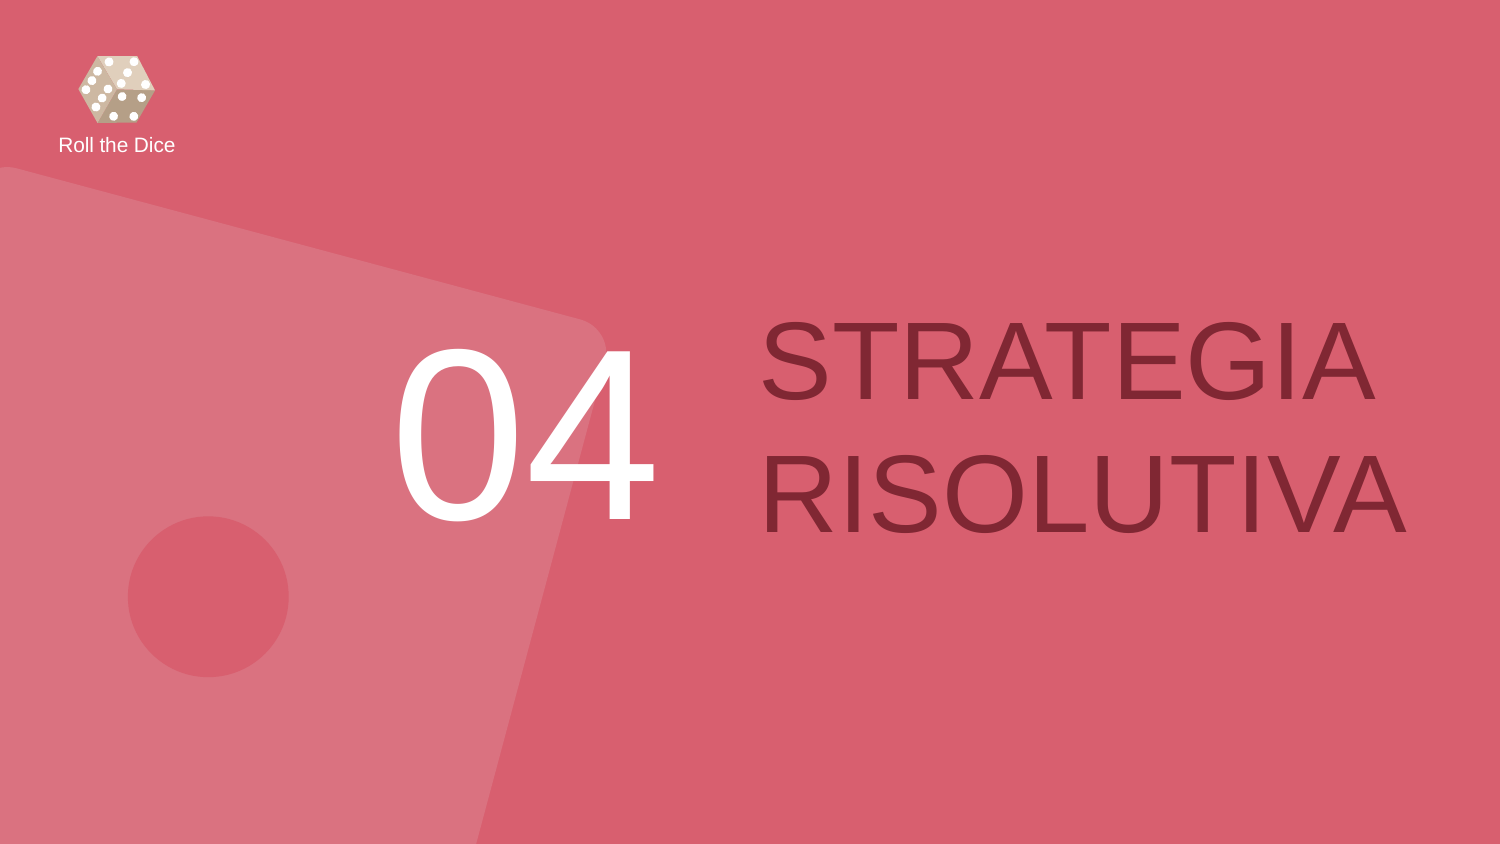

Roll the Dice
# STRATEGIA RISOLUTIVA
04